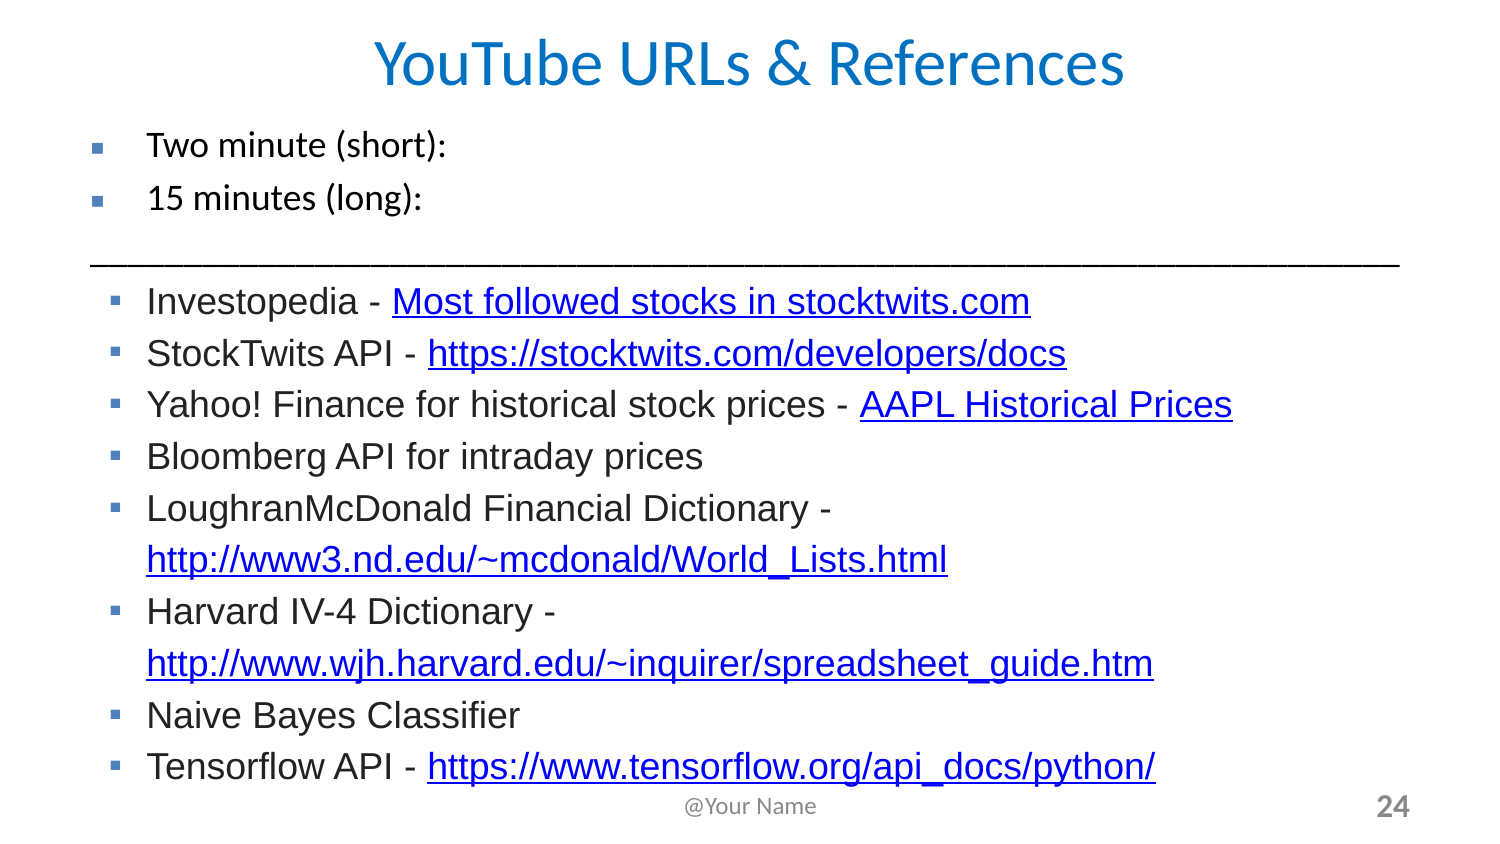

# YouTube URLs & References
Two minute (short):
15 minutes (long):
______________________________________________________________________
Investopedia - Most followed stocks in stocktwits.com
StockTwits API - https://stocktwits.com/developers/docs
Yahoo! Finance for historical stock prices - AAPL Historical Prices
Bloomberg API for intraday prices
LoughranMcDonald Financial Dictionary - http://www3.nd.edu/~mcdonald/World_Lists.html
Harvard IV-4 Dictionary - http://www.wjh.harvard.edu/~inquirer/spreadsheet_guide.htm
Naive Bayes Classifier
Tensorflow API - https://www.tensorflow.org/api_docs/python/

@Your Name
24